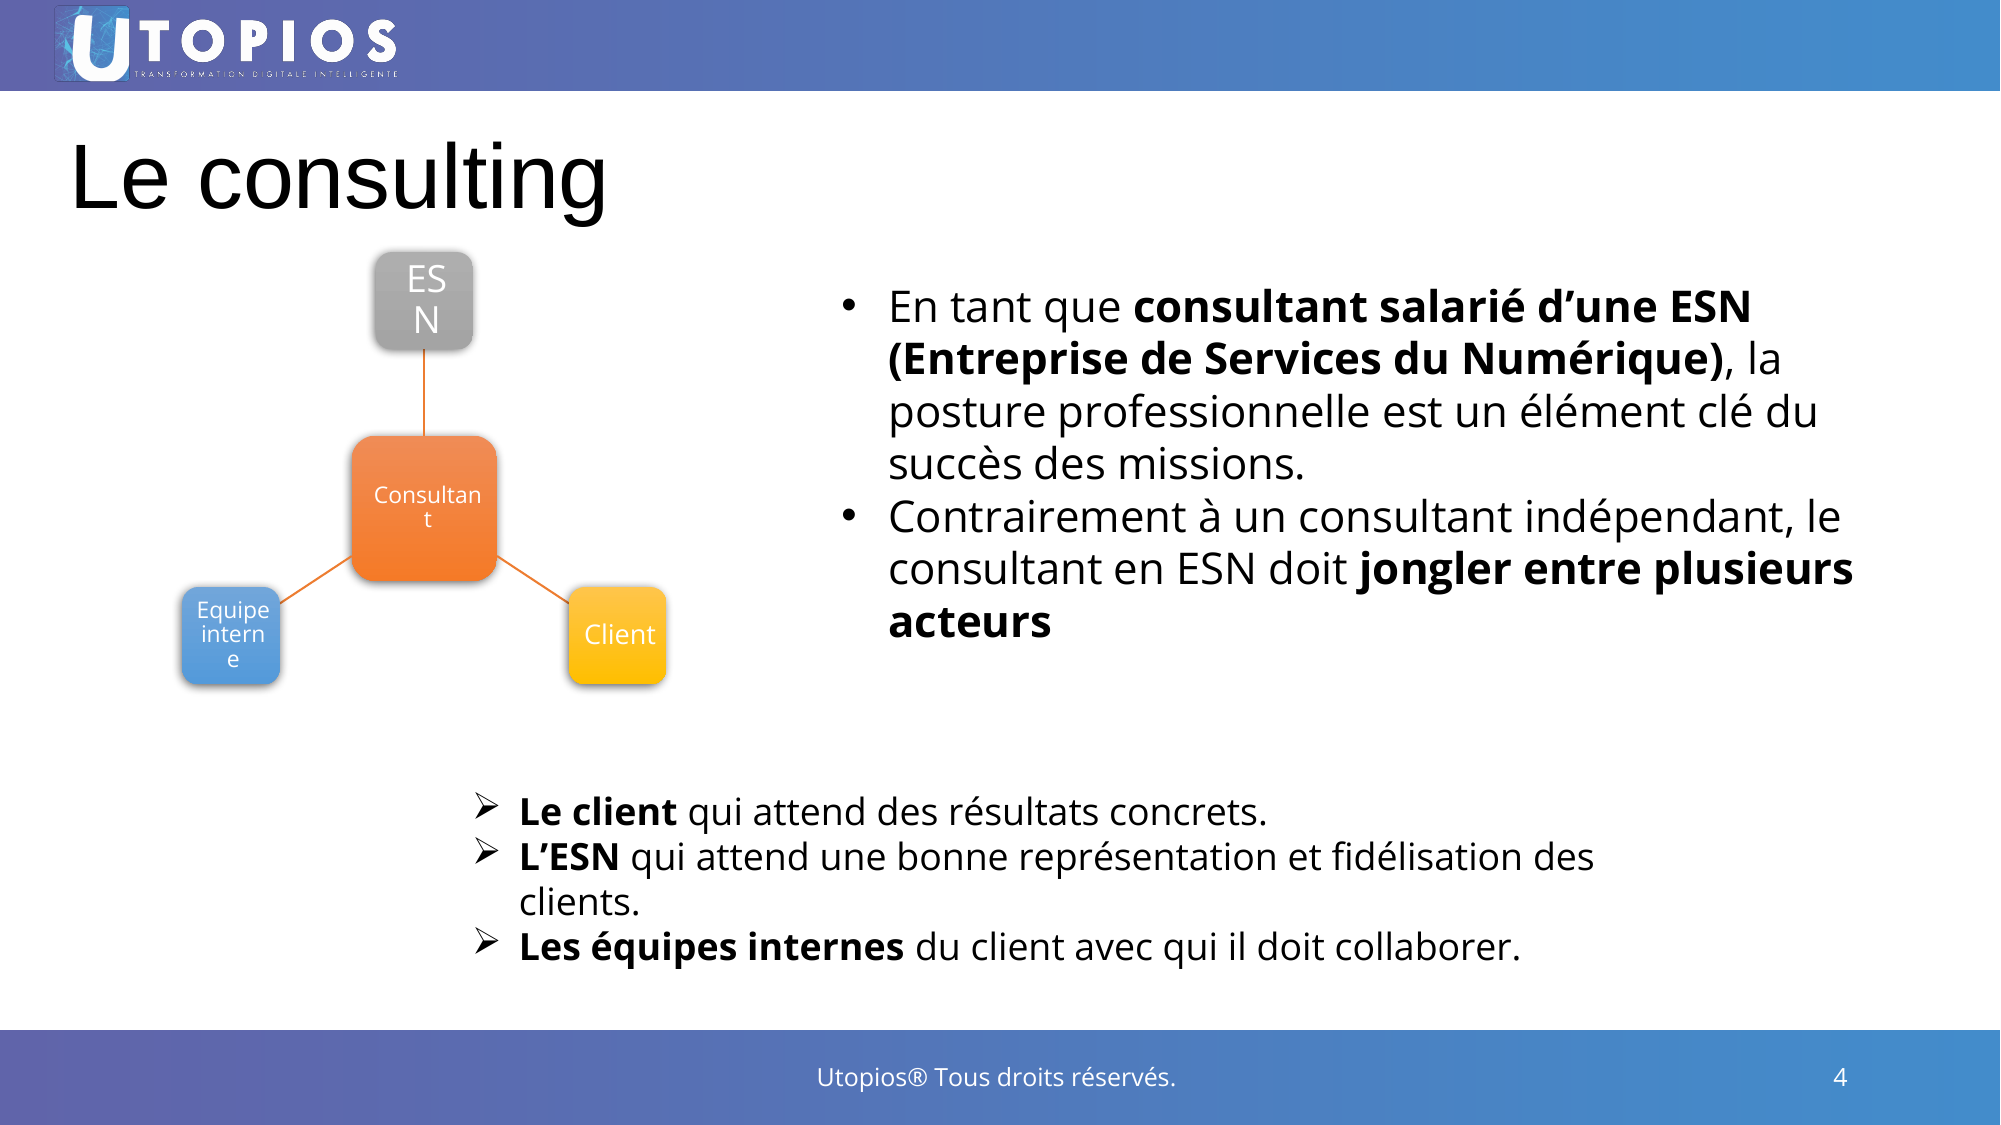

# Le consulting
Consultant
ESN
Client
Equipe interne
En tant que consultant salarié d’une ESN (Entreprise de Services du Numérique), la posture professionnelle est un élément clé du succès des missions.
Contrairement à un consultant indépendant, le consultant en ESN doit jongler entre plusieurs acteurs
Le client qui attend des résultats concrets.
L’ESN qui attend une bonne représentation et fidélisation des clients.
Les équipes internes du client avec qui il doit collaborer.
Utopios® Tous droits réservés.
4